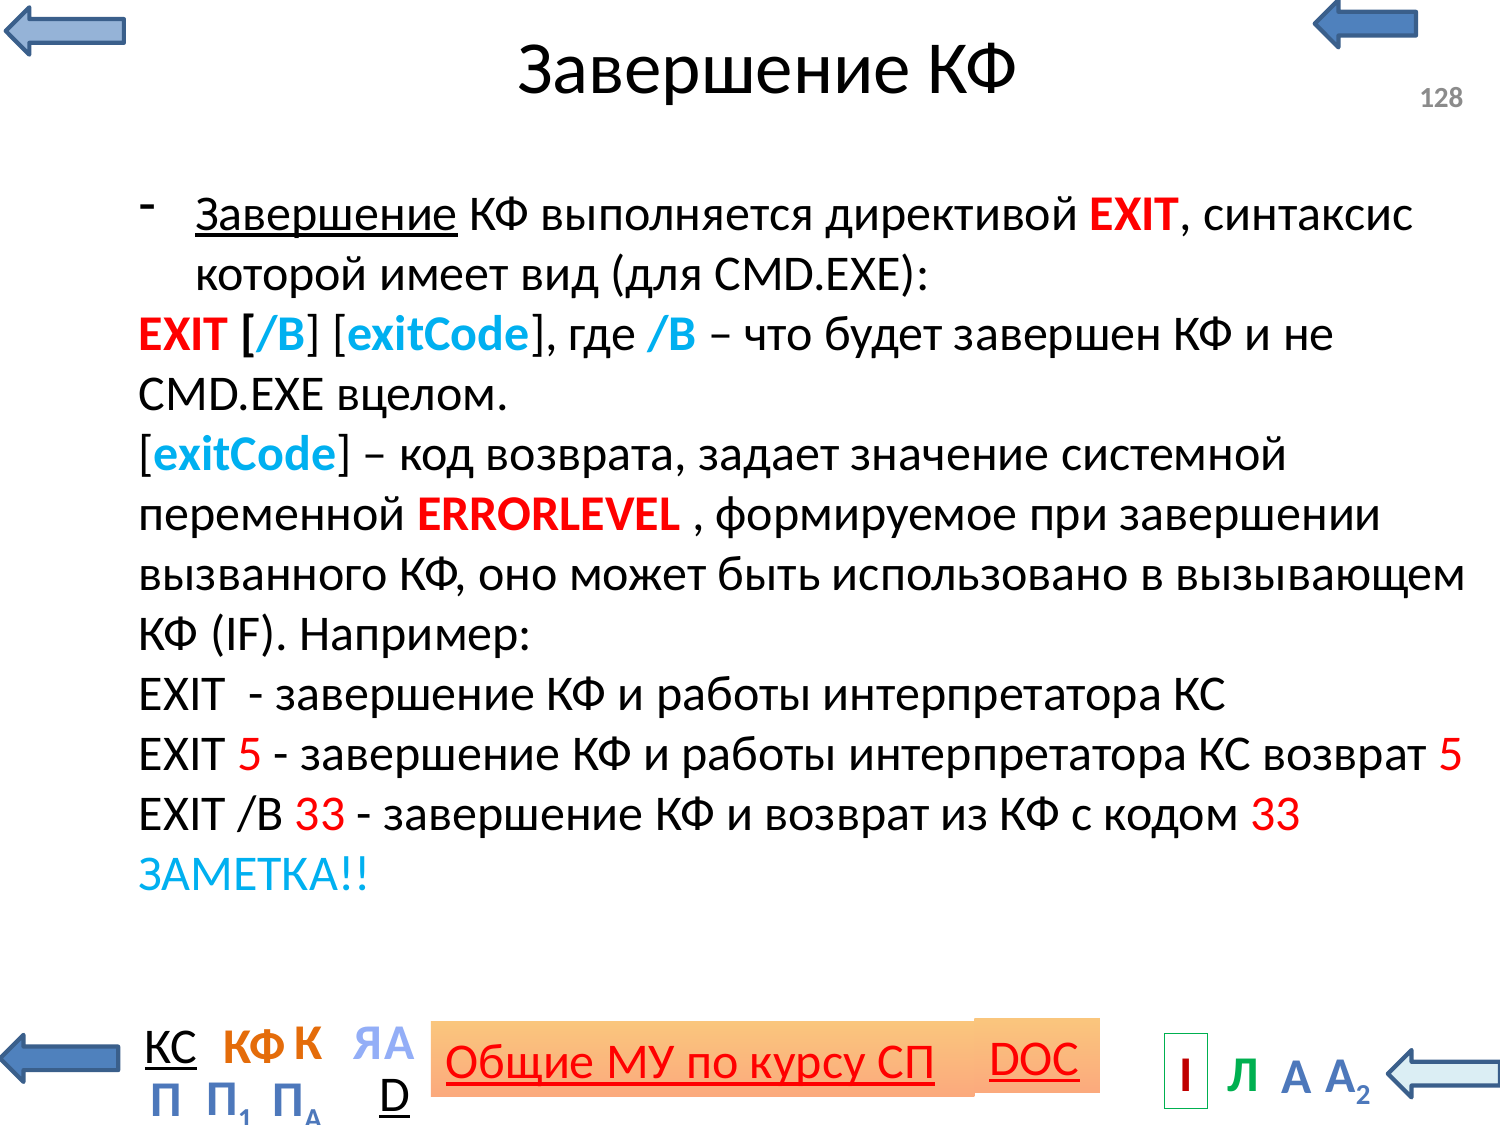

# Завершение КФ
128
Завершение КФ выполняется директивой EXIT, синтаксис которой имеет вид (для CMD.EXE):
EXIT [/B] [exitCode], где /В – что будет завершен КФ и не CMD.EXE вцелом.
[exitCode] – код возврата, задает значение системной переменной ERRORLEVEL , формируемое при завершении вызванного КФ, оно может быть использовано в вызывающем КФ (IF). Например:
EXIT  - завершение КФ и работы интерпретатора КС
EXIT 5 - завершение КФ и работы интерпретатора КС возврат 5
EXIT /B 33 - завершение КФ и возврат из КФ с кодом 33
ЗАМЕТКА!!